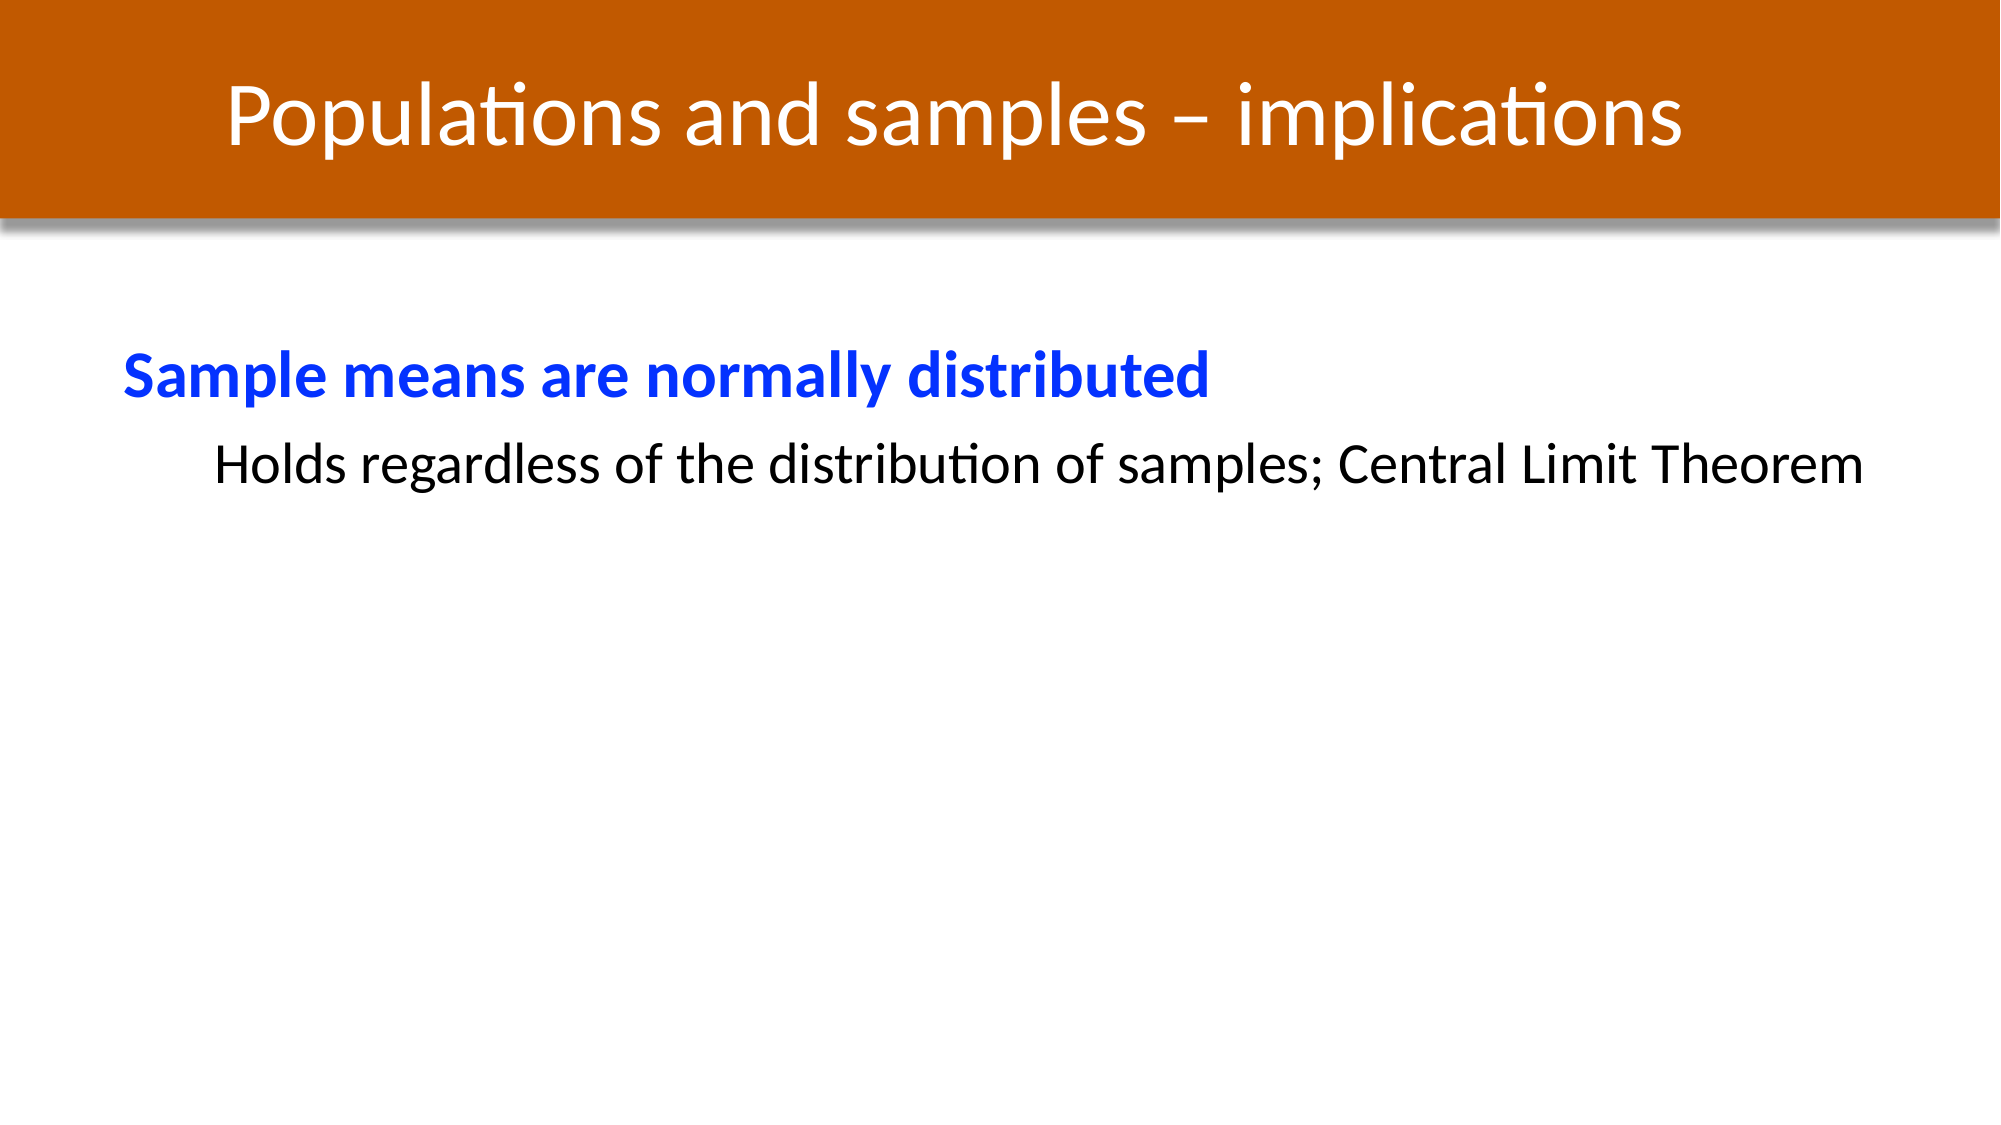

Populations and samples – implications
Sample means are normally distributed
Holds regardless of the distribution of samples; Central Limit Theorem